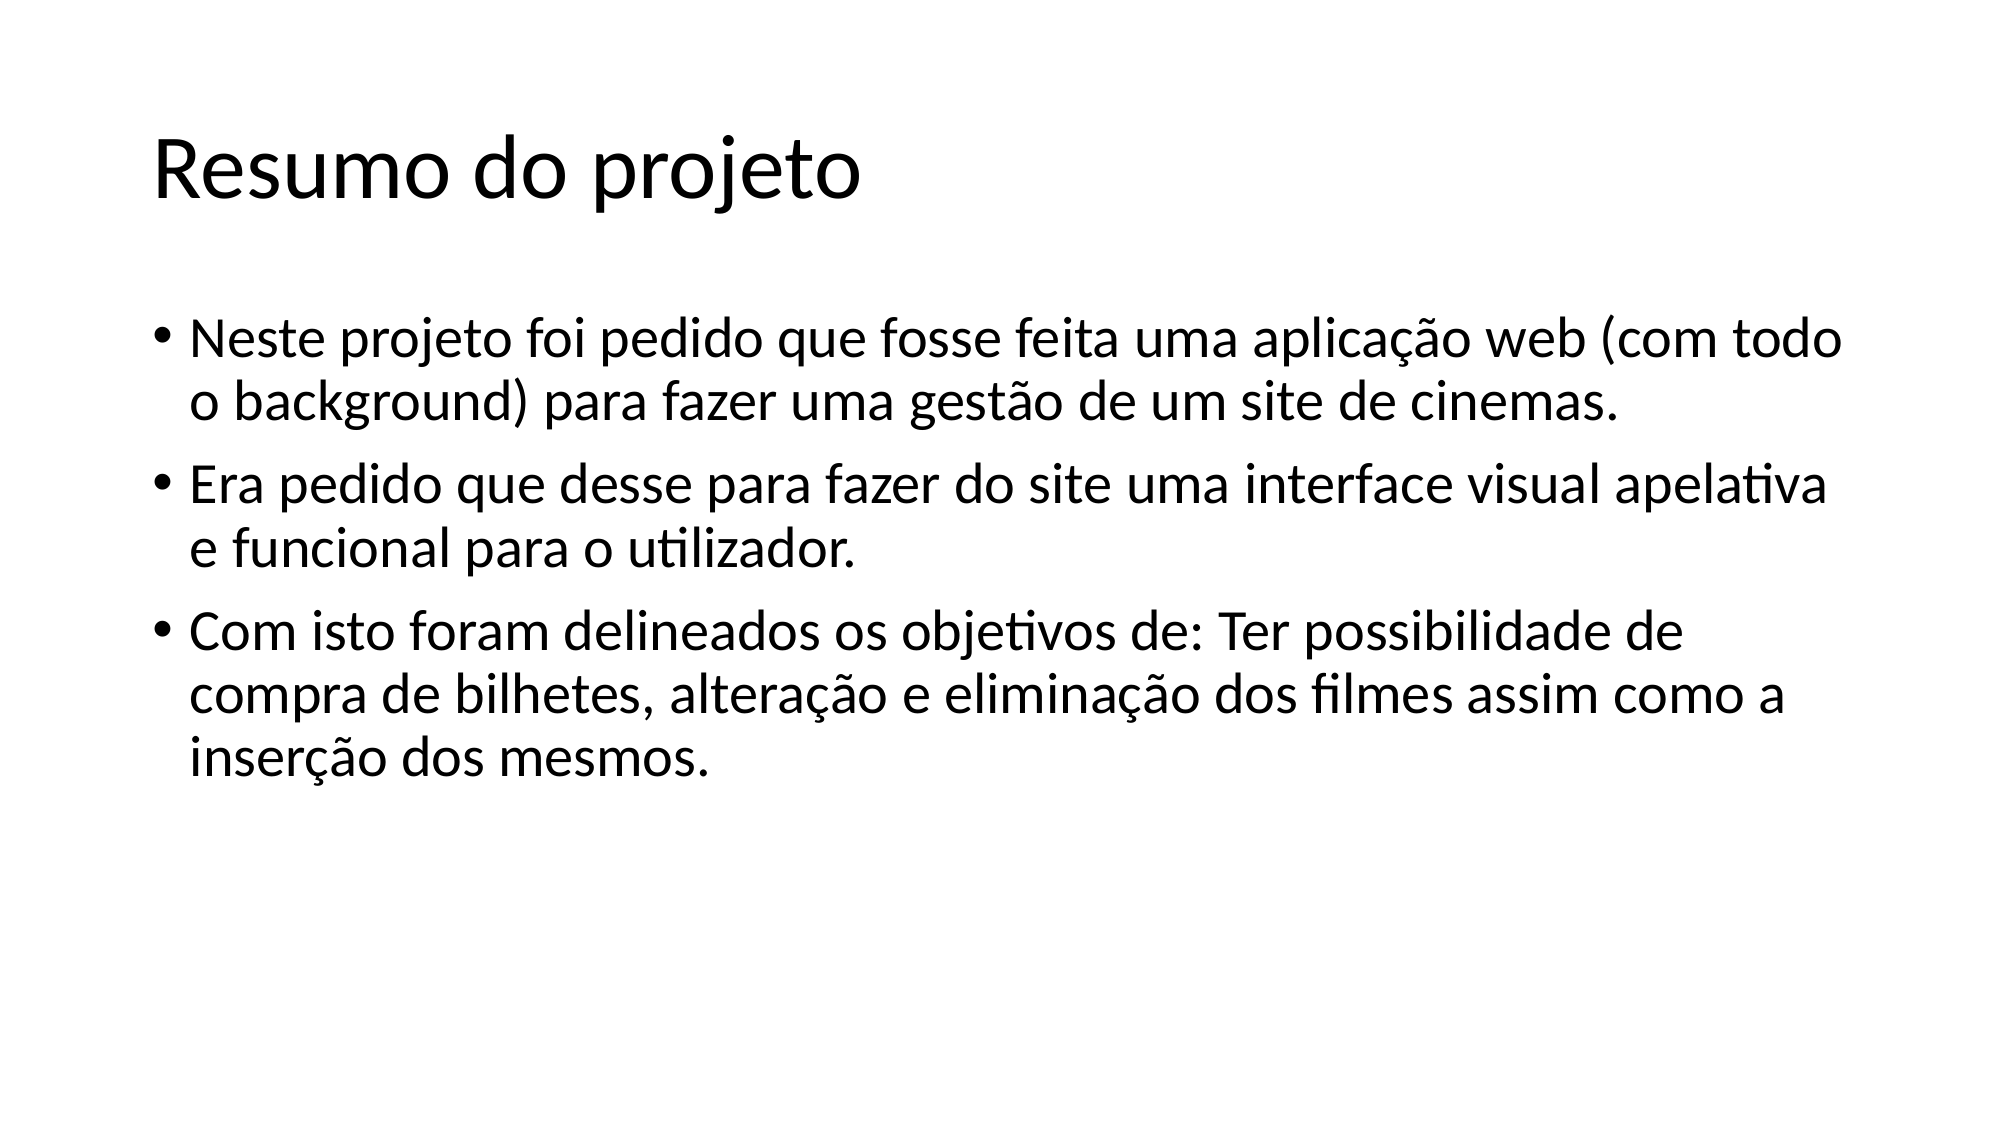

# Resumo do projeto
Neste projeto foi pedido que fosse feita uma aplicação web (com todo o background) para fazer uma gestão de um site de cinemas.
Era pedido que desse para fazer do site uma interface visual apelativa e funcional para o utilizador.
Com isto foram delineados os objetivos de: Ter possibilidade de compra de bilhetes, alteração e eliminação dos filmes assim como a inserção dos mesmos.